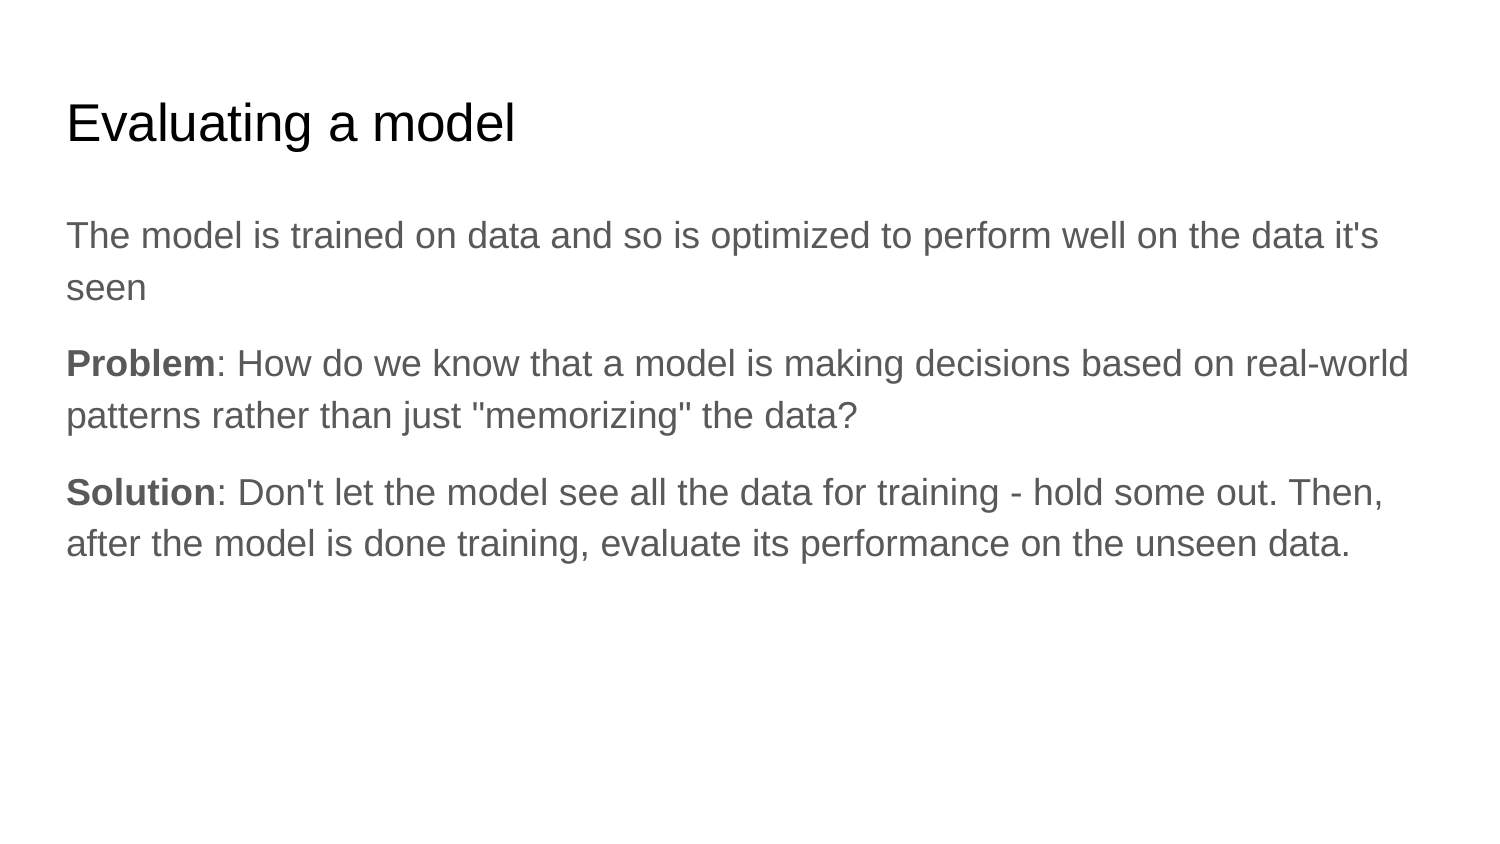

# Evaluating a model
The model is trained on data and so is optimized to perform well on the data it's seen
Problem: How do we know that a model is making decisions based on real-world patterns rather than just "memorizing" the data?
Solution: Don't let the model see all the data for training - hold some out. Then, after the model is done training, evaluate its performance on the unseen data.